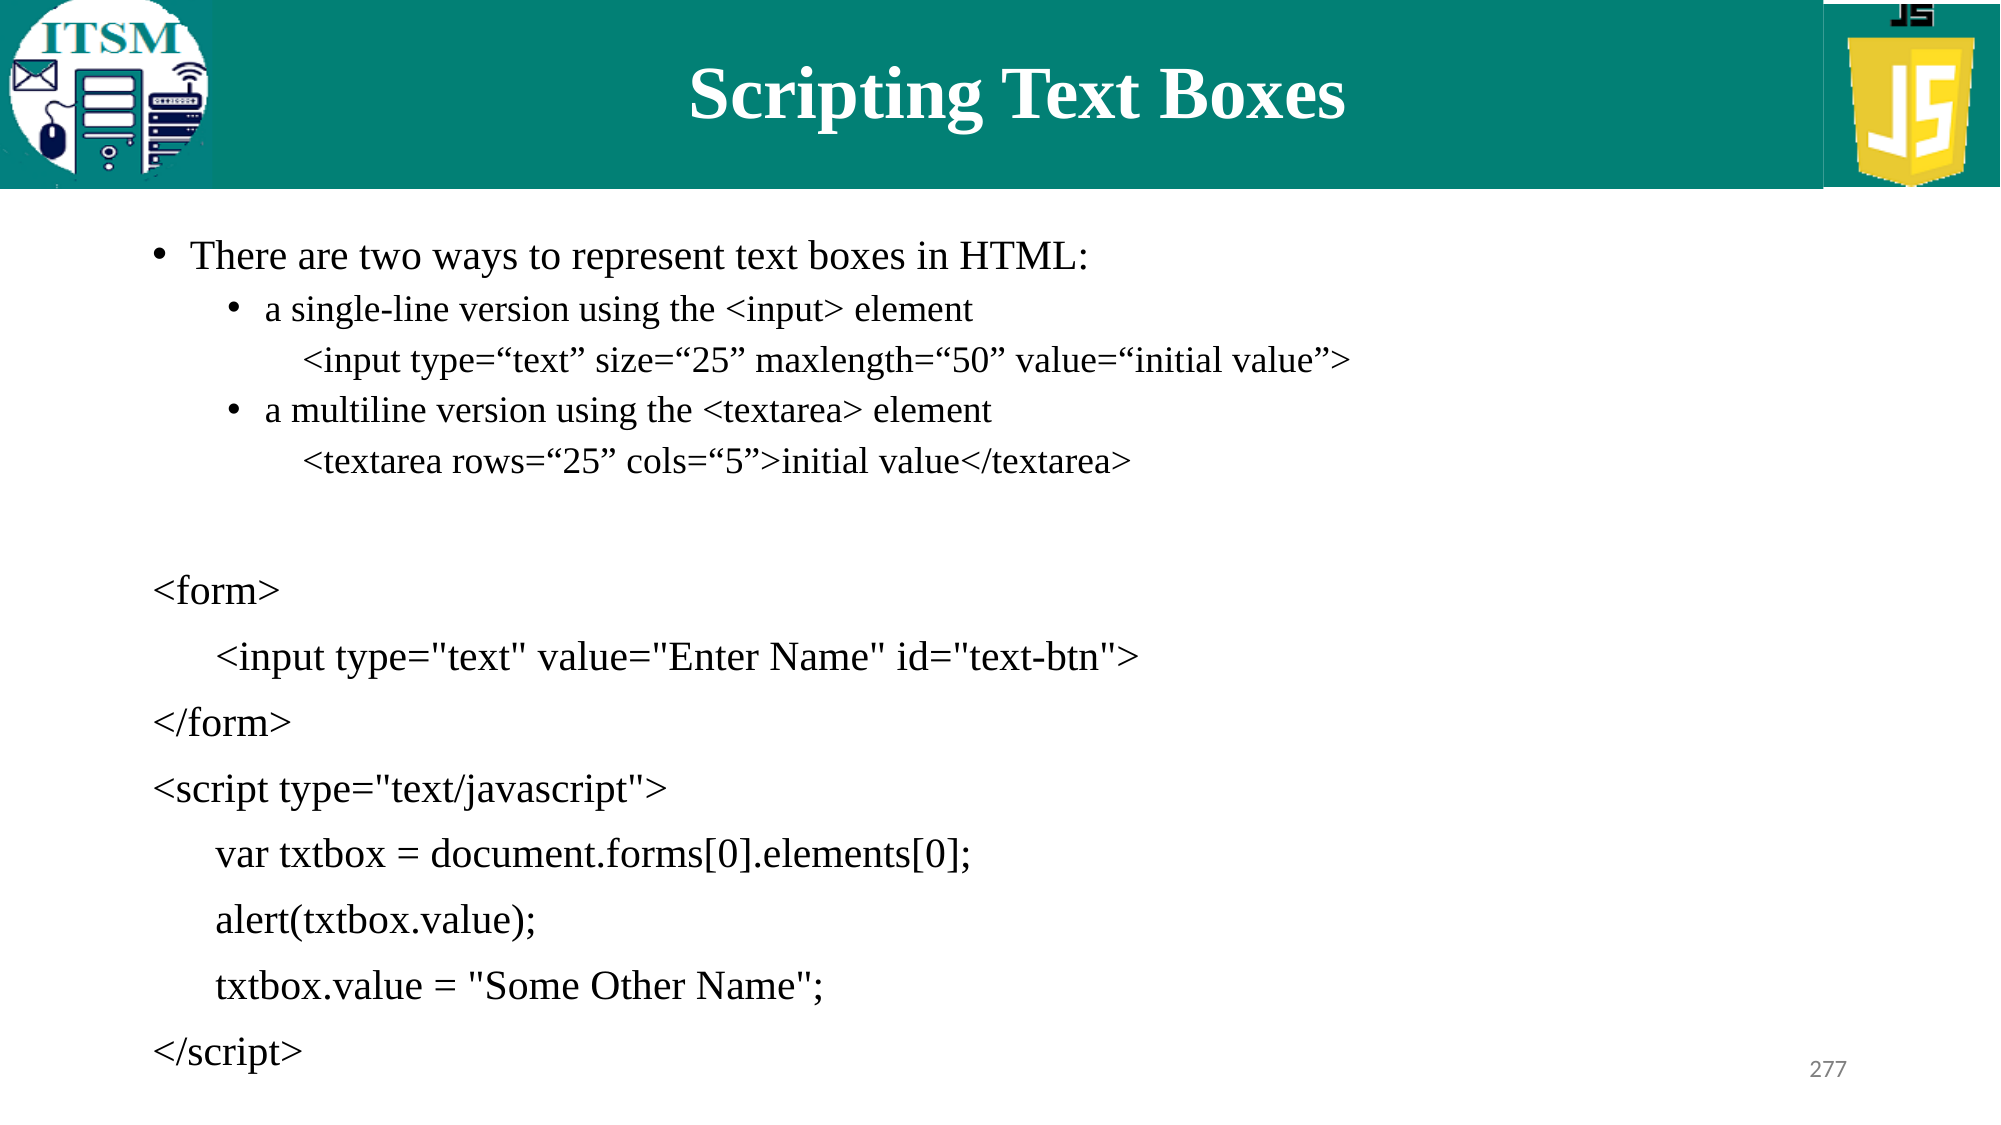

# Scripting Text Boxes
There are two ways to represent text boxes in HTML:
a single-line version using the <input> element
<input type=“text” size=“25” maxlength=“50” value=“initial value”>
a multiline version using the <textarea> element
<textarea rows=“25” cols=“5”>initial value</textarea>

<form>
      <input type="text" value="Enter Name" id="text-btn">
</form>
<script type="text/javascript">
      var txtbox = document.forms[0].elements[0];
      alert(txtbox.value);
      txtbox.value = "Some Other Name";
</script>
277